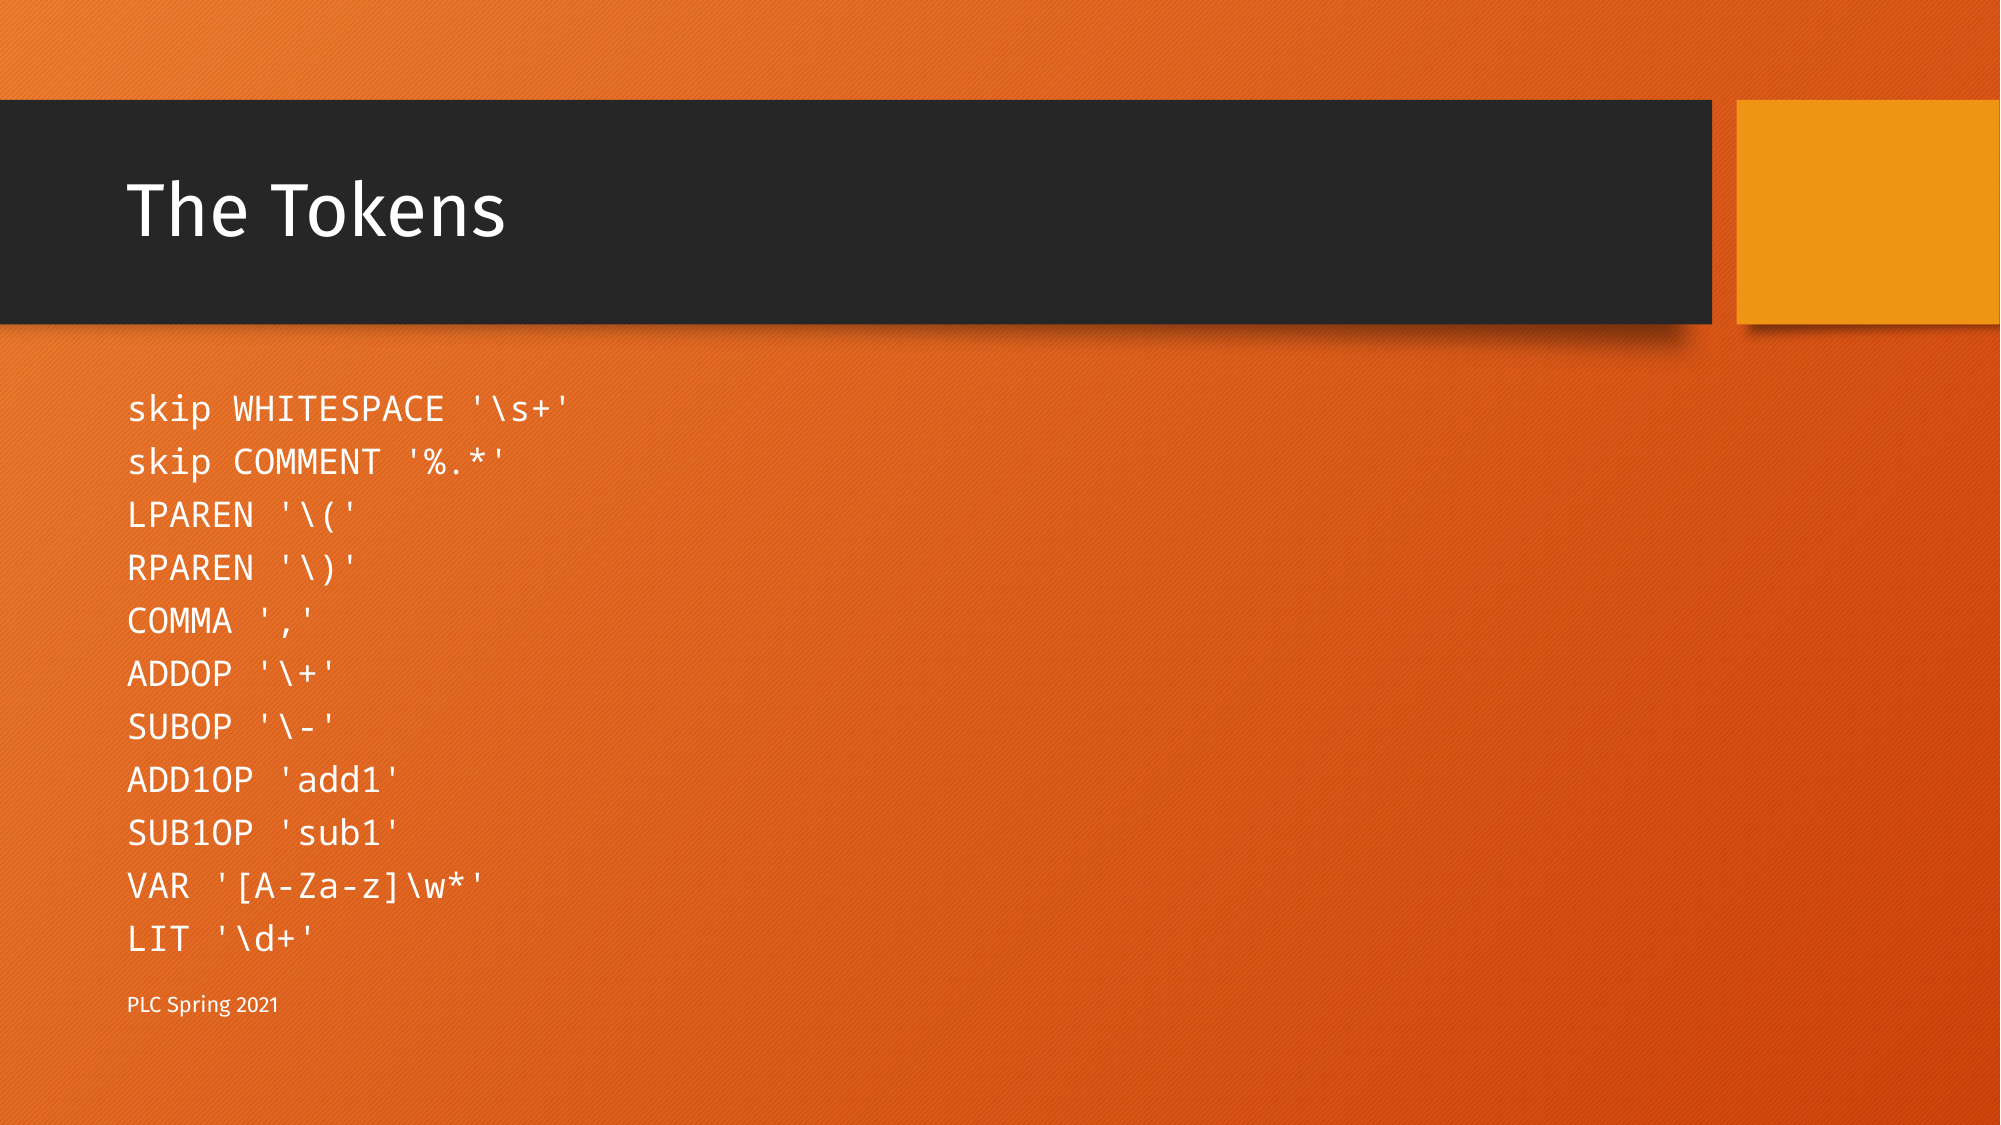

# The Tokens
skip WHITESPACE '\s+'
skip COMMENT '%.*'
LPAREN '\('
RPAREN '\)'
COMMA ','
ADDOP '\+'
SUBOP '\-'
ADD1OP 'add1'
SUB1OP 'sub1'
VAR '[A-Za-z]\w*'
LIT '\d+'
PLC Spring 2021